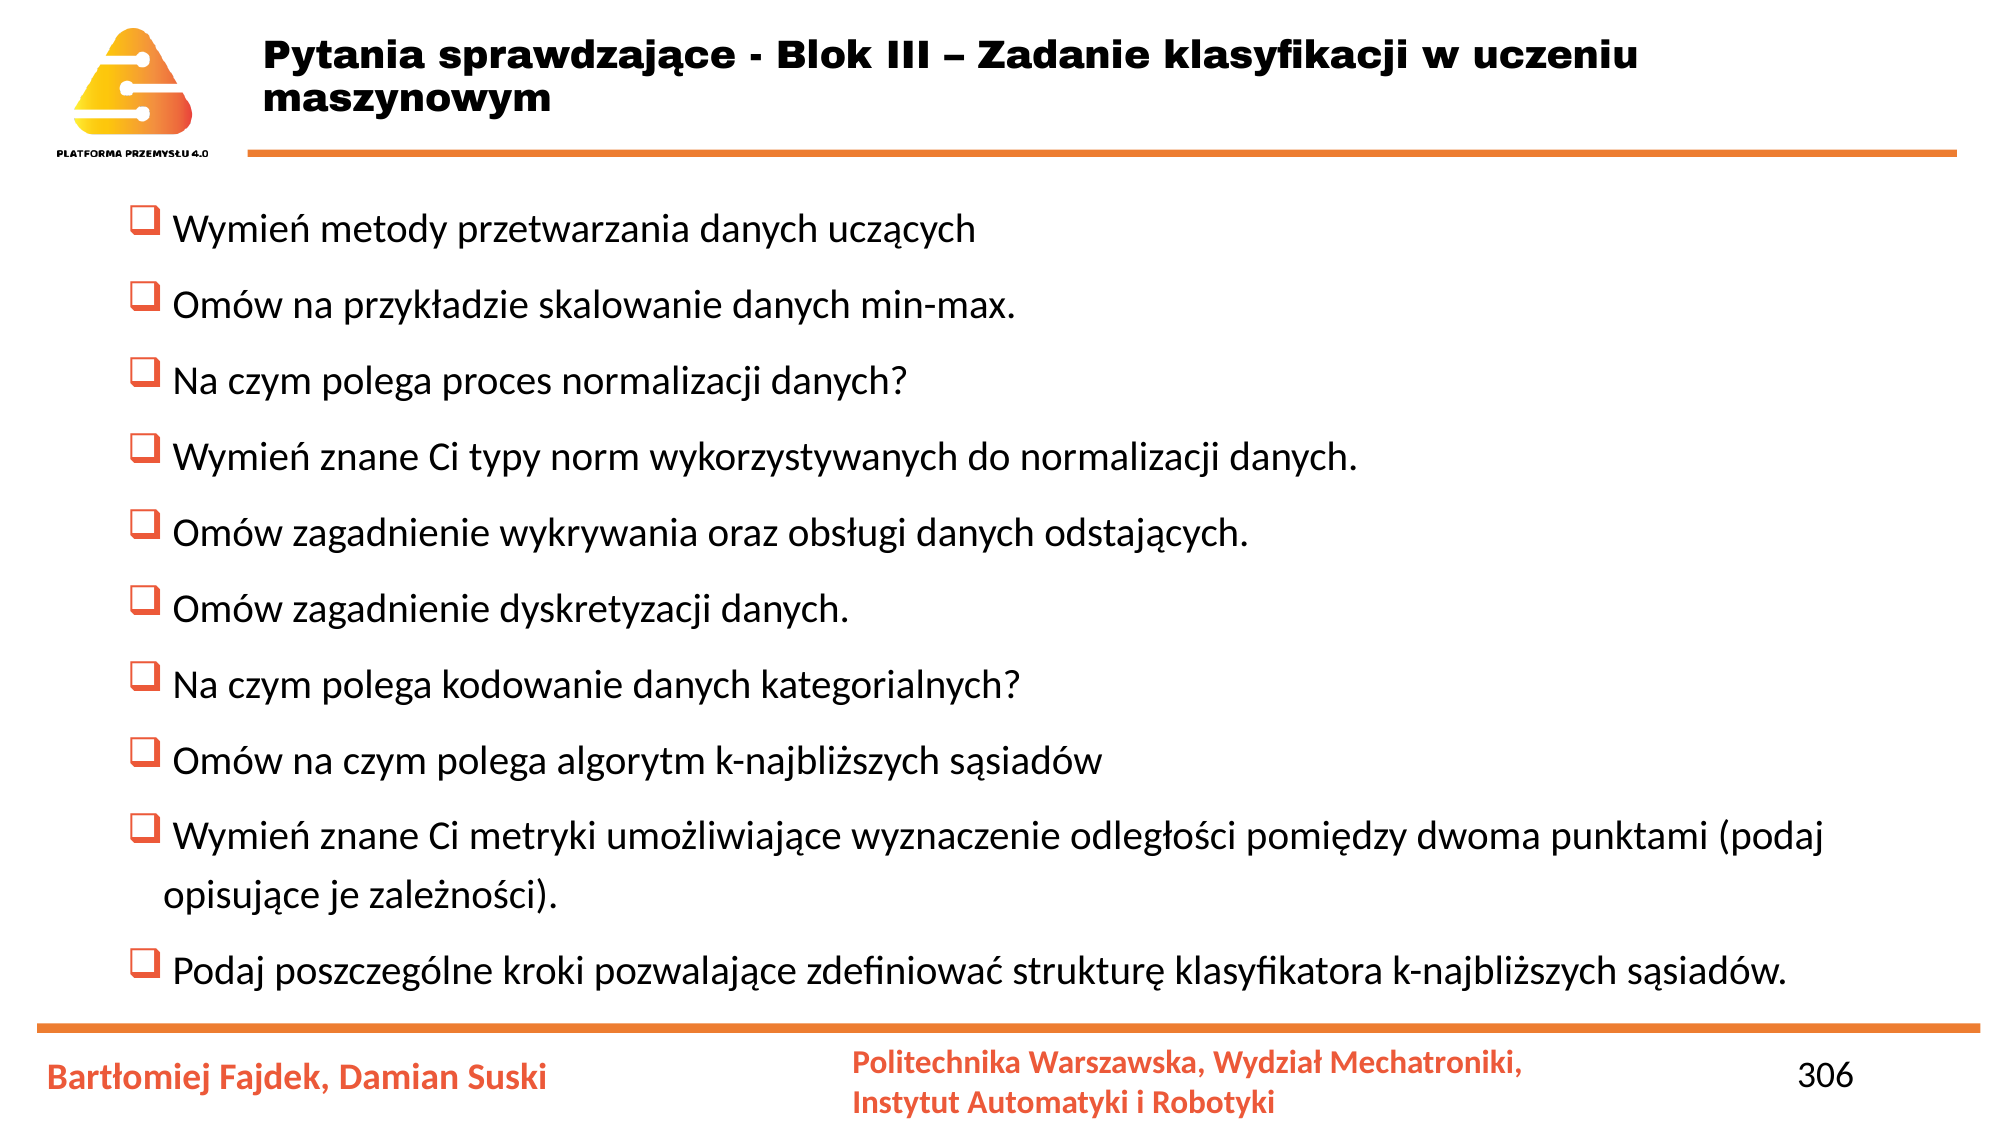

# Pytania sprawdzające - Blok III – Zadanie klasyfikacji w uczeniu maszynowym
 Wymień metody przetwarzania danych uczących
 Omów na przykładzie skalowanie danych min-max.
 Na czym polega proces normalizacji danych?
 Wymień znane Ci typy norm wykorzystywanych do normalizacji danych.
 Omów zagadnienie wykrywania oraz obsługi danych odstających.
 Omów zagadnienie dyskretyzacji danych.
 Na czym polega kodowanie danych kategorialnych?
 Omów na czym polega algorytm k-najbliższych sąsiadów
 Wymień znane Ci metryki umożliwiające wyznaczenie odległości pomiędzy dwoma punktami (podaj opisujące je zależności).
 Podaj poszczególne kroki pozwalające zdefiniować strukturę klasyfikatora k-najbliższych sąsiadów.
306